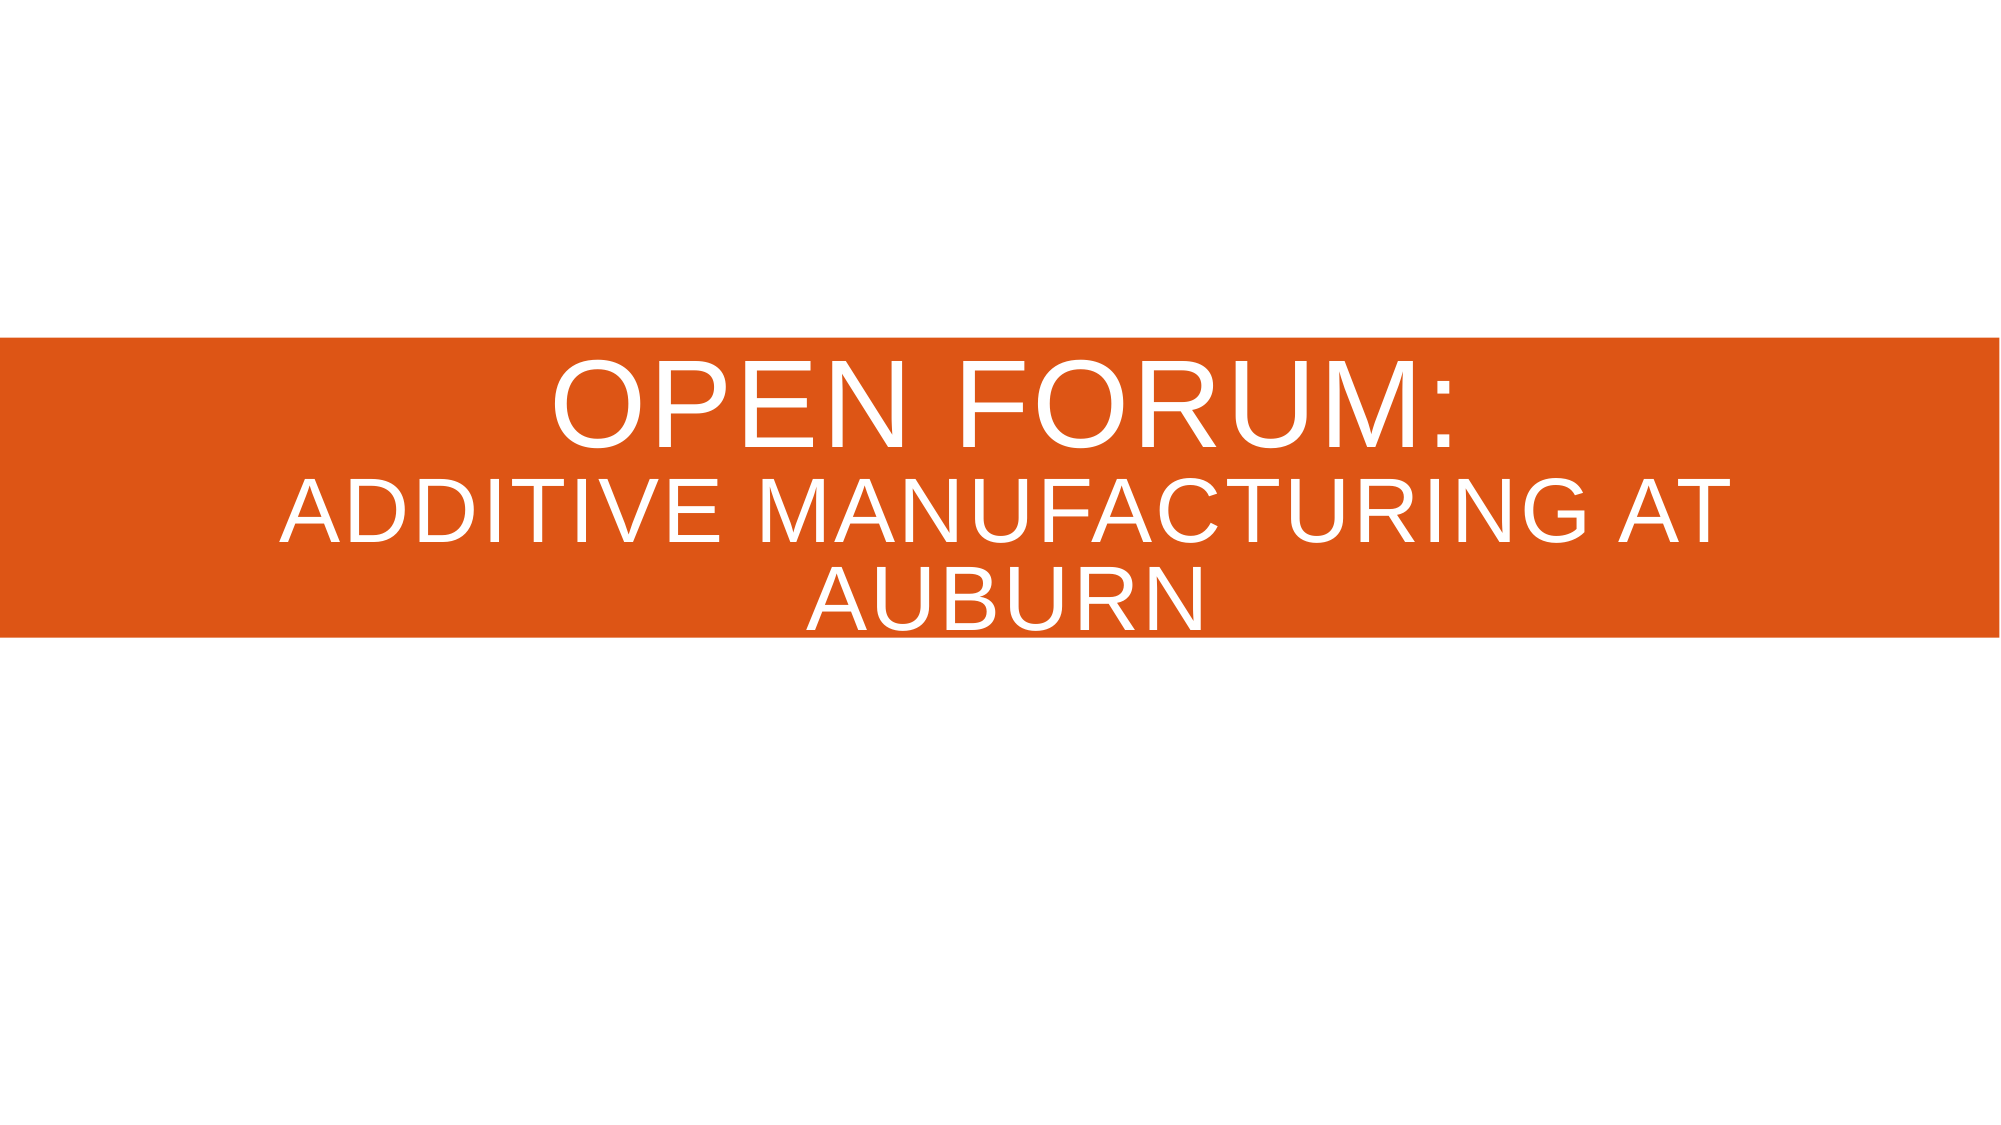

# Open Forum: Additive Manufacturing at Auburn